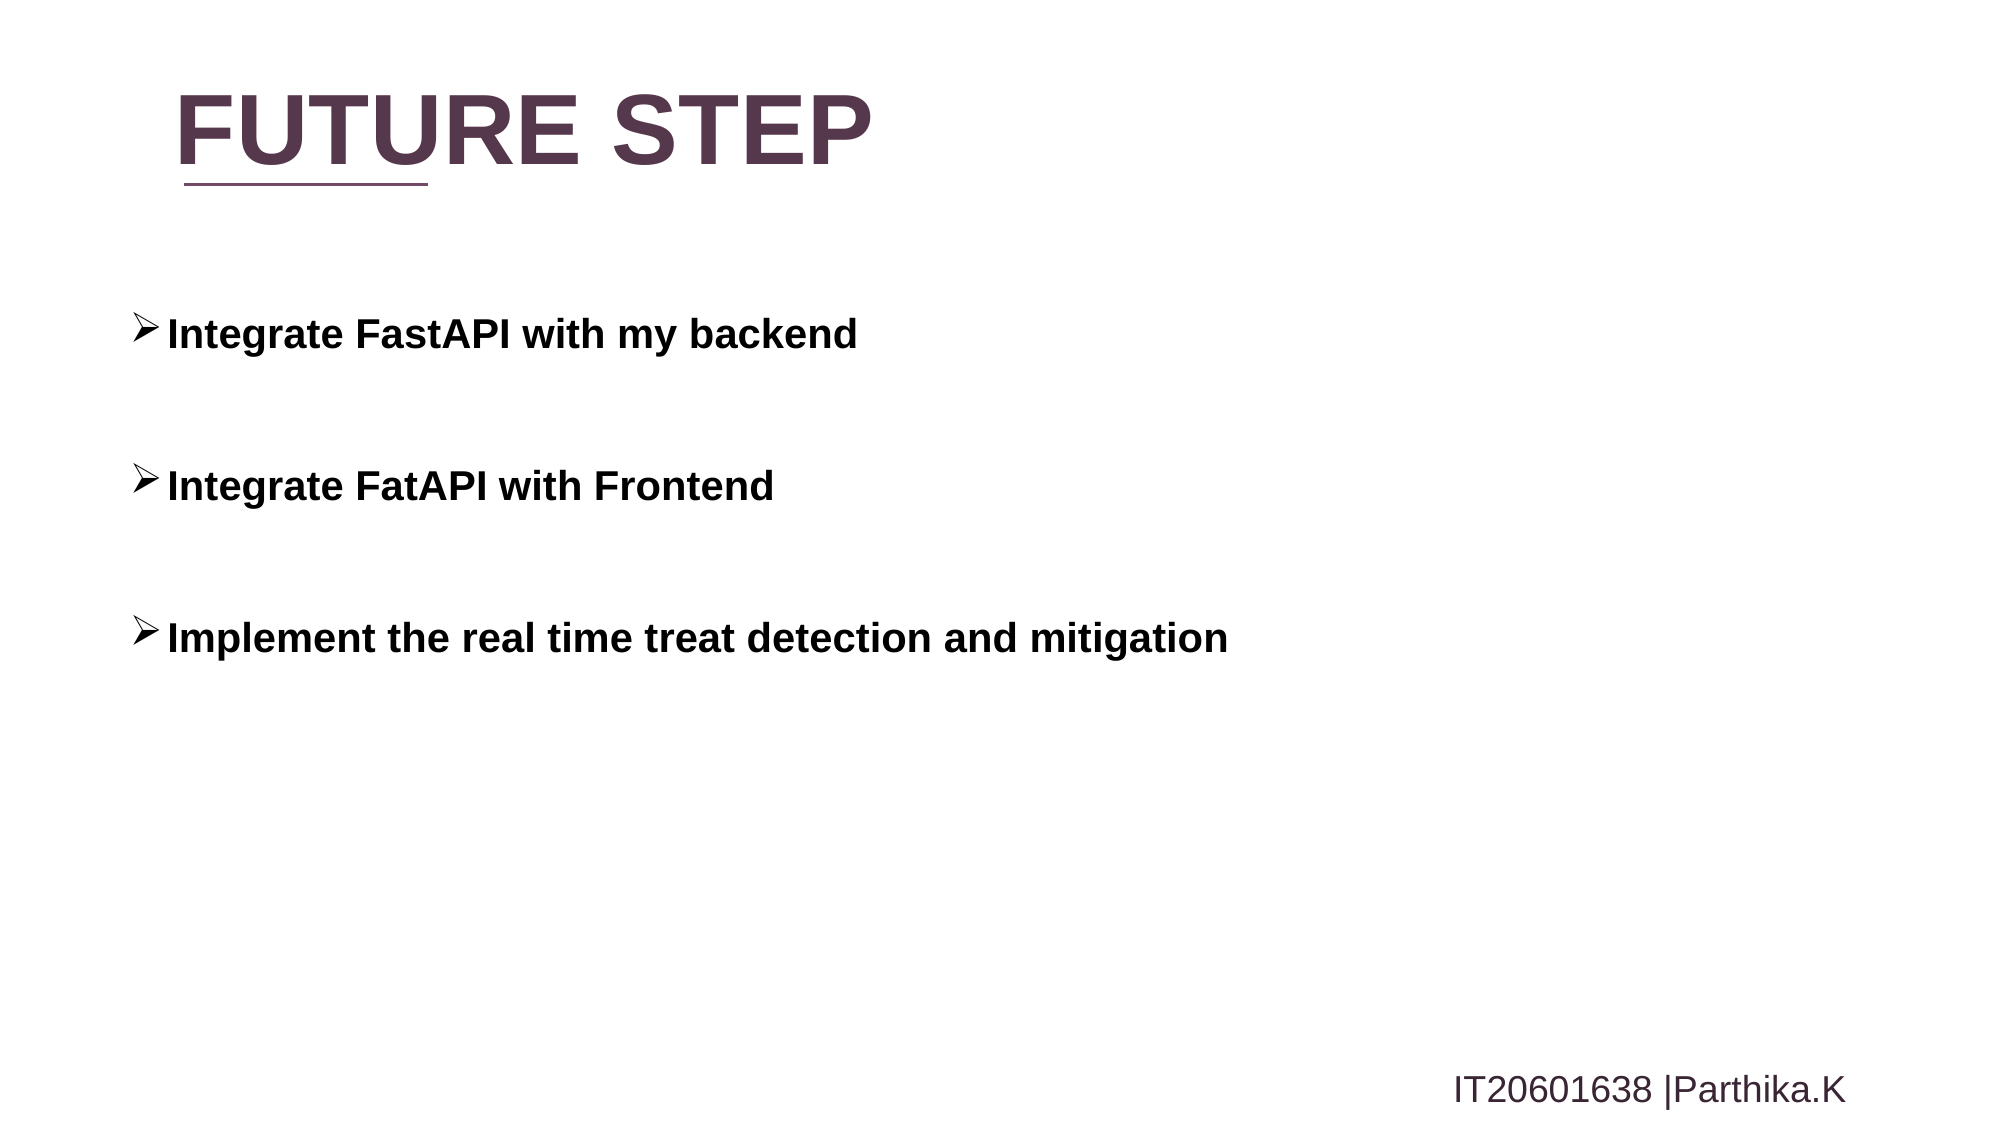

Future step
Integrate FastAPI with my backend

Integrate FatAPI with Frontend

Implement the real time treat detection and mitigation
IT20601638 |Parthika.K